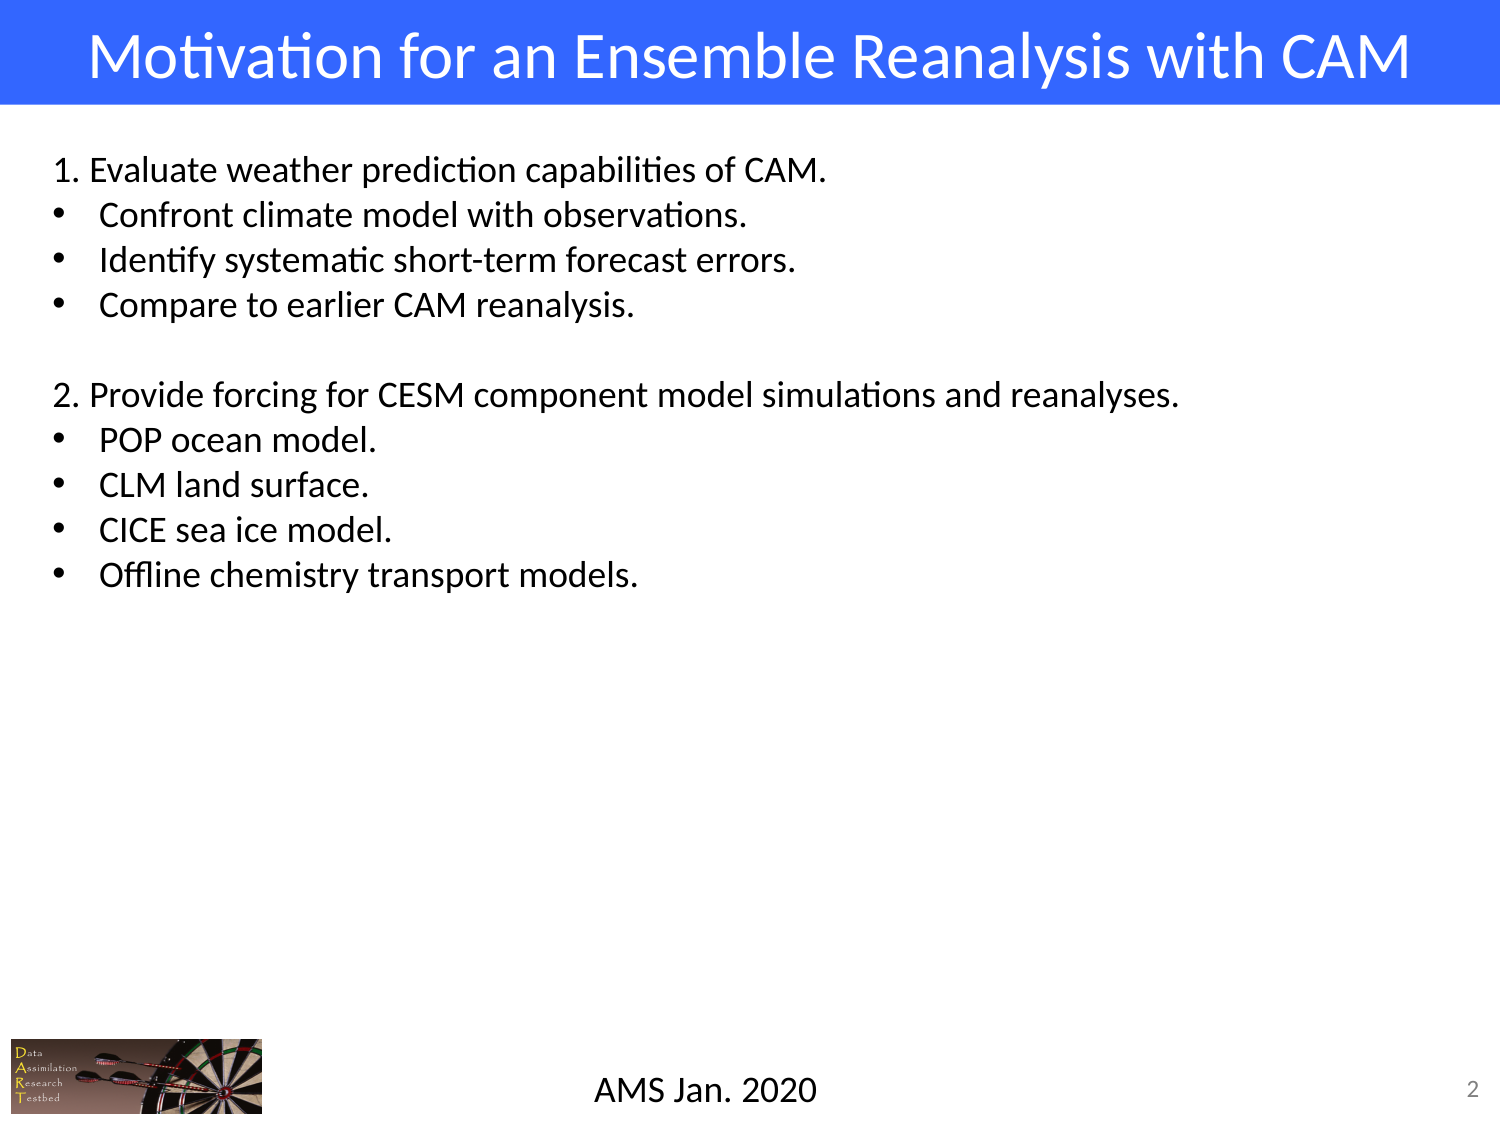

# Motivation for an Ensemble Reanalysis with CAM
1. Evaluate weather prediction capabilities of CAM.
Confront climate model with observations.
Identify systematic short-term forecast errors.
Compare to earlier CAM reanalysis.

2. Provide forcing for CESM component model simulations and reanalyses.
POP ocean model.
CLM land surface.
CICE sea ice model.
Offline chemistry transport models.

2